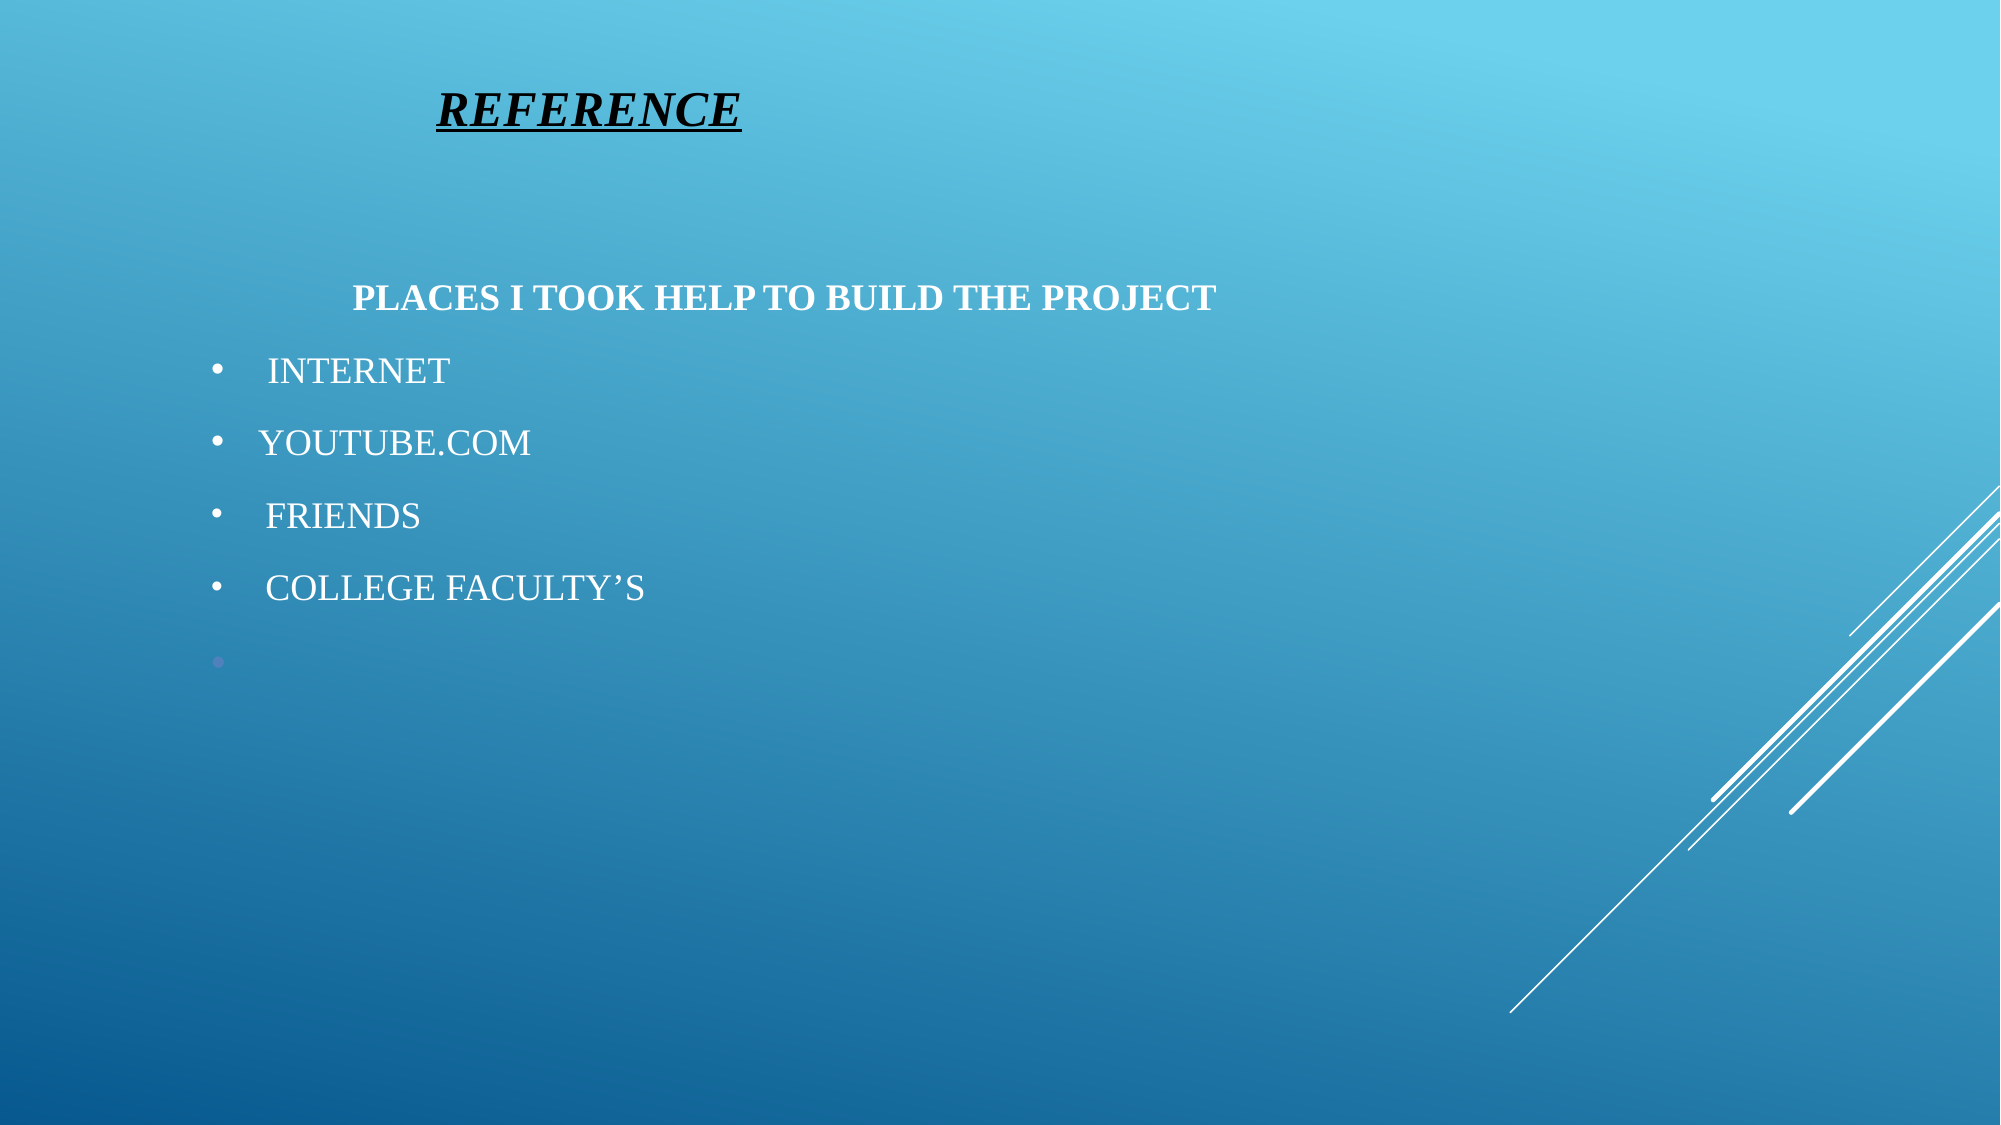

REFERENCE

       PLACES I TOOK HELP TO BUILD THE PROJECT
 INTERNET
YOUTUBE.COM
 FRIENDS
 COLLEGE FACULTY’S